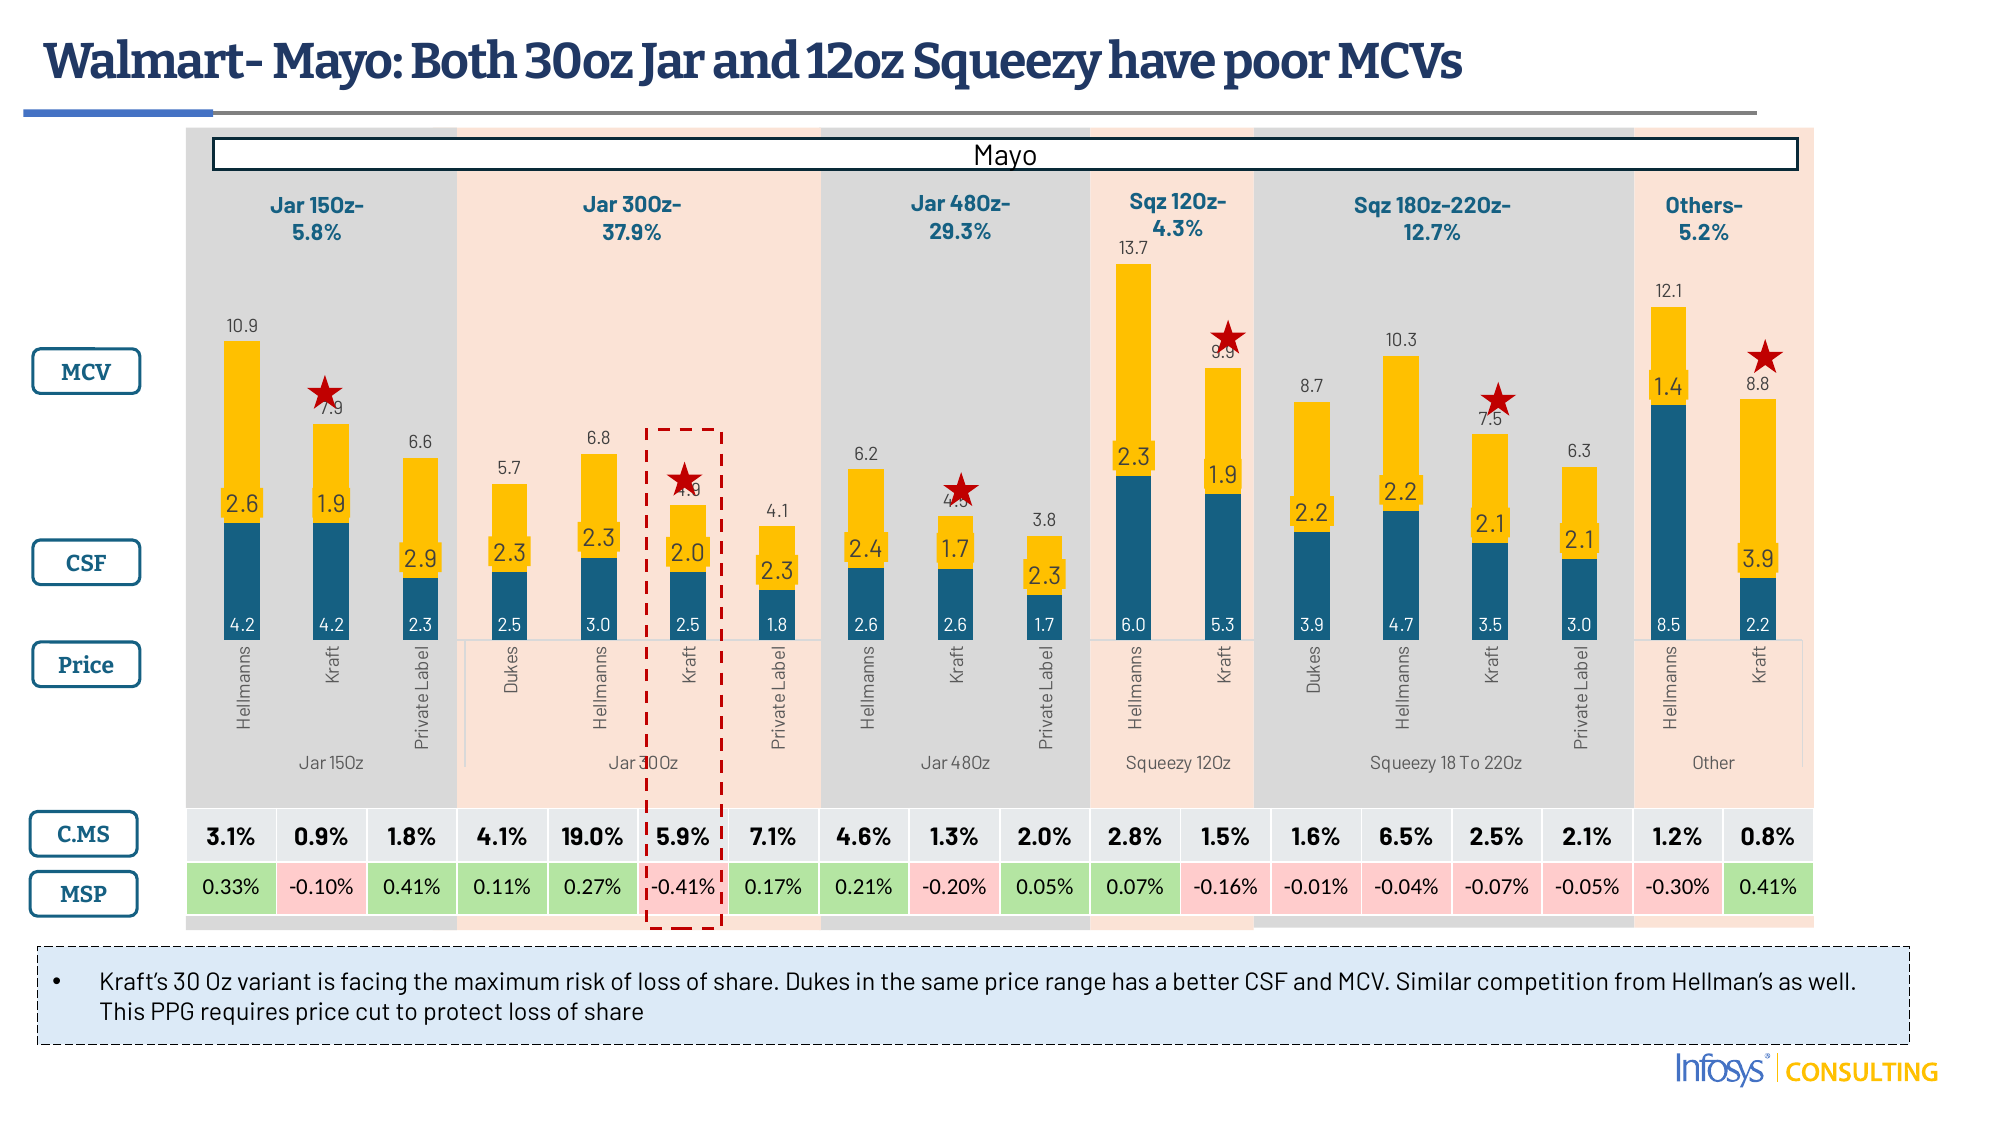

Walmart- Mayo: Both 30oz Jar and 12oz Squeezy have poor MCVs

Mayo
Sqz 12Oz- 4.3%
Jar 48Oz- 29.3%
Jar 30Oz- 37.9%
Jar 15Oz- 5.8%
Sqz 18Oz-22Oz- 12.7%
Others- 5.2%

### Chart

| Category | Price | MCV-Price | MCV |
|---|---|---|---|
| Hellmanns | 4.243200906 | 6.635751603999999 | 10.87895251 |
| Kraft | 4.240713346 | 3.629685212 | 7.870398558 |
| Private Label | 2.260384846 | 4.379636477 | 6.640021323 |
| Dukes | 2.473806933 | 3.2103467599999997 | 5.684153693 |
| Hellmanns | 3.00115371 | 3.7859672300000002 | 6.78712094 |
| Kraft | 2.460708796 | 2.449446555 | 4.910155351 |
| Private Label | 1.807199702 | 2.3353524180000003 | 4.14255212 |
| Hellmanns | 2.627136364 | 3.584811429 | 6.211947793 |
| Kraft | 2.602387548 | 1.8916577130000003 | 4.494045261 |
| Private Label | 1.650660515 | 2.1408318900000003 | 3.791492405 |
| Hellmanns | 5.963584063 | 7.721556317 | 13.68514038 |
| Kraft | 5.30082729 | 4.599713141 | 9.900540431 |
| Dukes | 3.943527947 | 4.719049812 | 8.662577759 |
| Hellmanns | 4.708964712 | 5.634521068 | 10.34348578 |
| Kraft | 3.522207039 | 3.960807114 | 7.483014153 |
| Private Label | 2.958384621 | 3.354811994 | 6.313196615 |
| Hellmanns | 8.536672039 | 3.5846695409999985 | 12.12134158 |
| Kraft | 2.242183704 | 6.527023556 | 8.76920726 |

MCV

CSF
Price
| 3.1% | 0.9% | 1.8% | 4.1% | 19.0% | 5.9% | 7.1% | 4.6% | 1.3% | 2.0% | 2.8% | 1.5% | 1.6% | 6.5% | 2.5% | 2.1% | 1.2% | 0.8% |
| --- | --- | --- | --- | --- | --- | --- | --- | --- | --- | --- | --- | --- | --- | --- | --- | --- | --- |
| 0.33% | -0.10% | 0.41% | 0.11% | 0.27% | -0.41% | 0.17% | 0.21% | -0.20% | 0.05% | 0.07% | -0.16% | -0.01% | -0.04% | -0.07% | -0.05% | -0.30% | 0.41% |
C.MS
MSP
Kraft’s 30 Oz variant is facing the maximum risk of loss of share. Dukes in the same price range has a better CSF and MCV. Similar competition from Hellman’s as well. This PPG requires price cut to protect loss of share